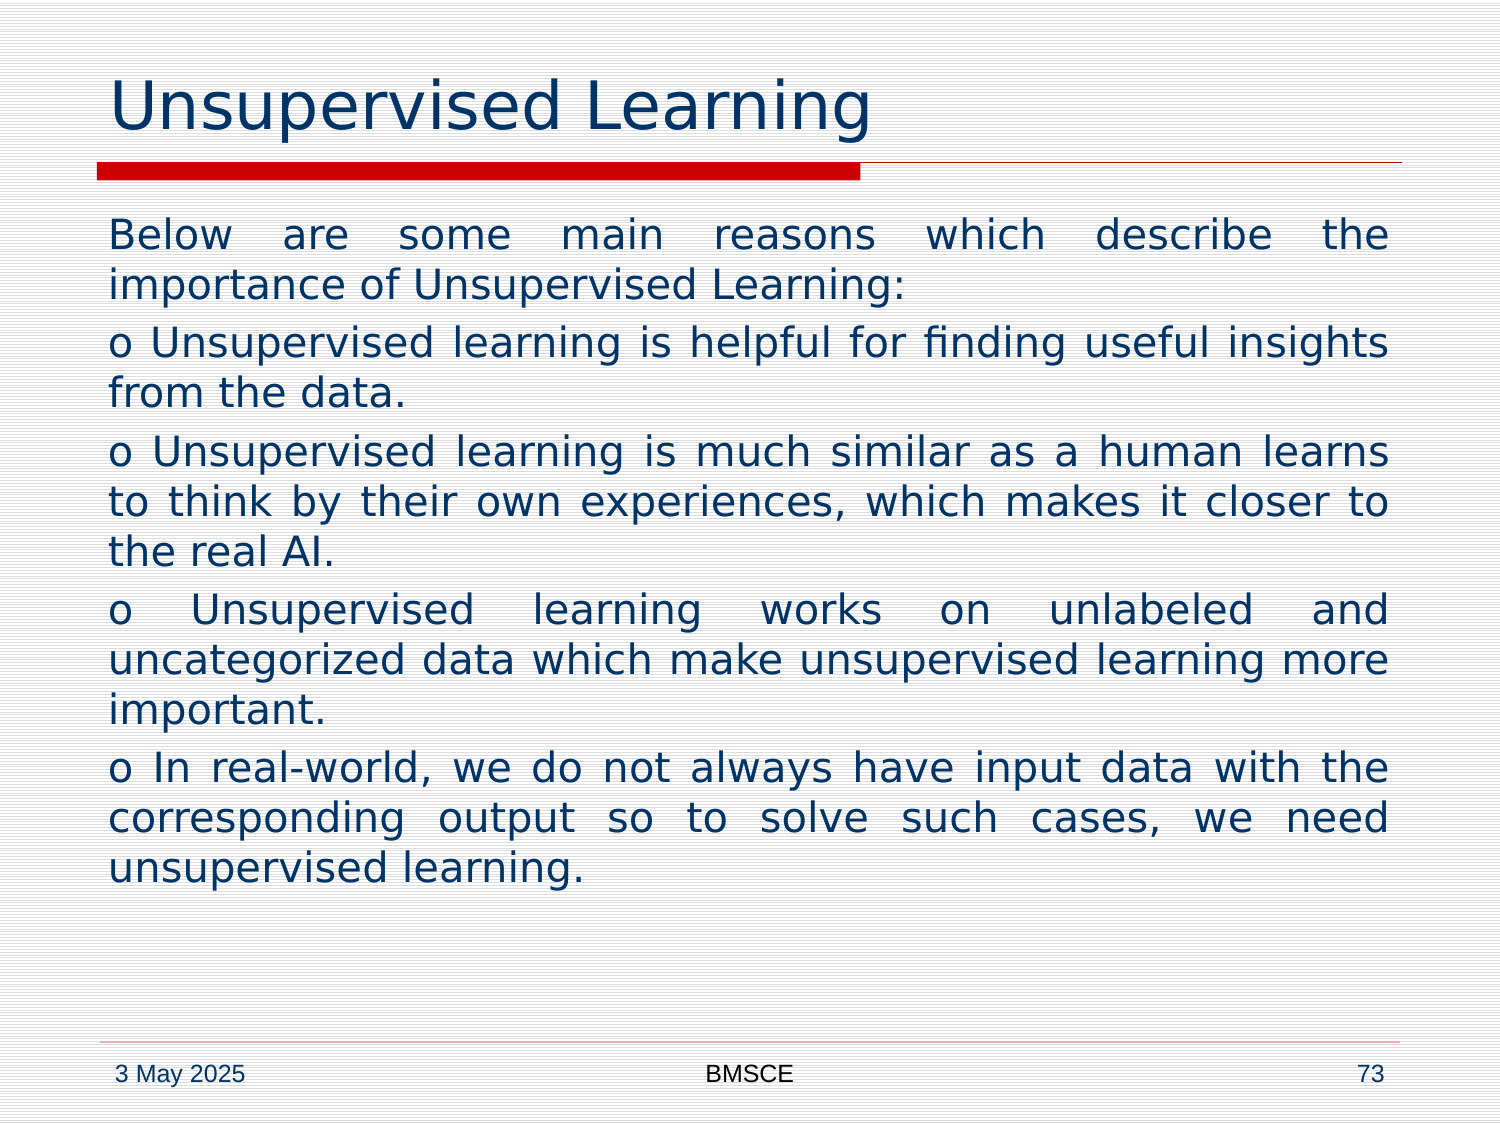

# Unsupervised Learning
Below are some main reasons which describe the importance of Unsupervised Learning:
o Unsupervised learning is helpful for finding useful insights from the data.
o Unsupervised learning is much similar as a human learns to think by their own experiences, which makes it closer to the real AI.
o Unsupervised learning works on unlabeled and uncategorized data which make unsupervised learning more important.
o In real-world, we do not always have input data with the corresponding output so to solve such cases, we need unsupervised learning.
BMSCE
73
3 May 2025